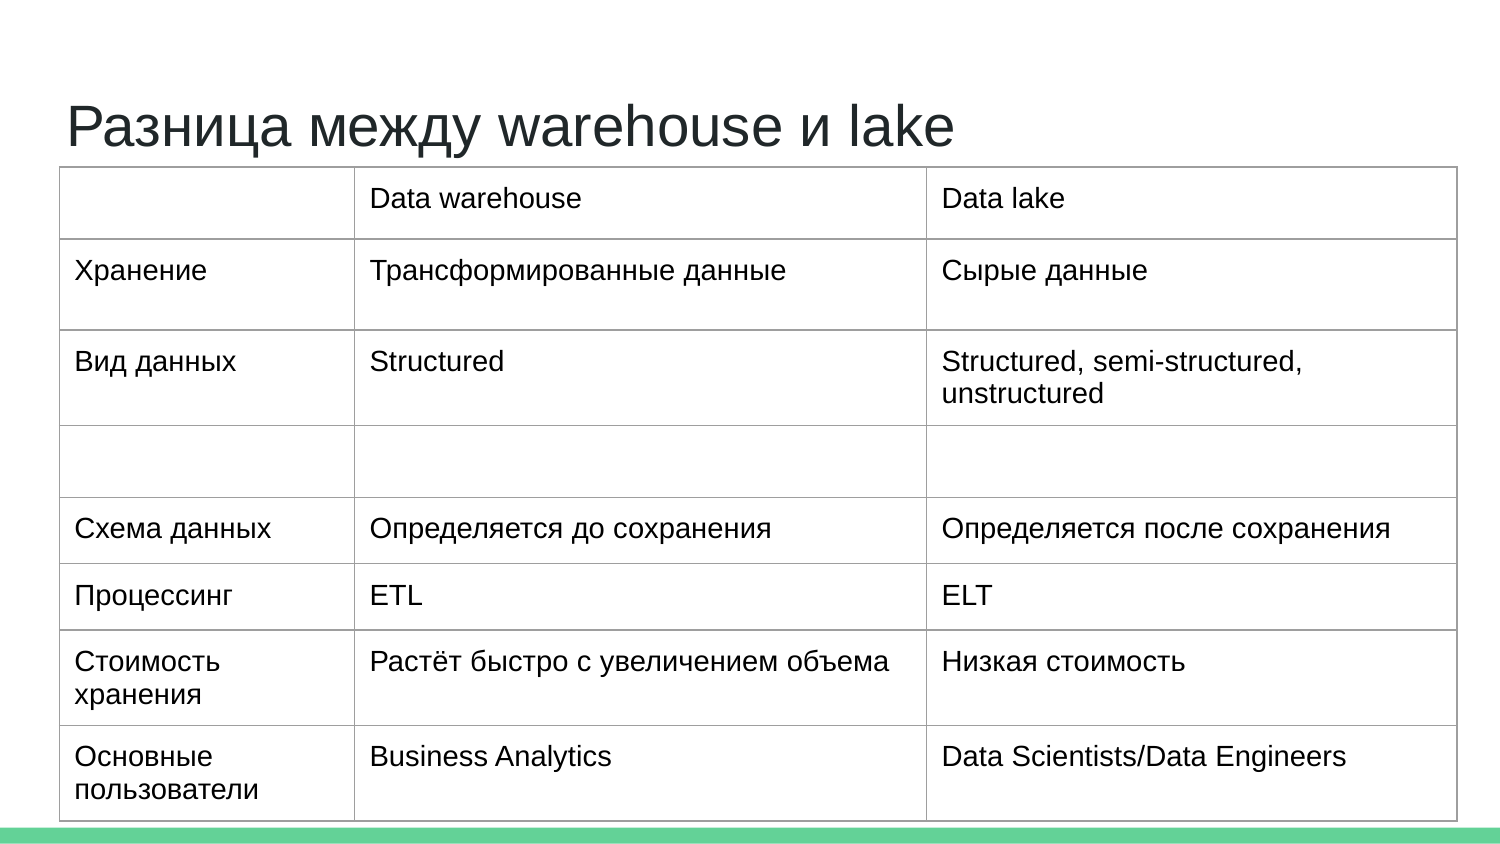

# Разница между warehouse и lake
|  | Data warehouse | Data lake |
| --- | --- | --- |
| Хранение | Трансформированные данные | Сырые данные |
| Вид данных | Structured | Structured, semi-structured, unstructured |
|  |  |  |
| Схема данных | Определяется до сохранения | Определяется после сохранения |
| Процессинг | ETL | ELT |
| Стоимость хранения | Растёт быстро с увеличением объема | Низкая стоимость |
| Основные пользователи | Business Analytics | Data Scientists/Data Engineers |